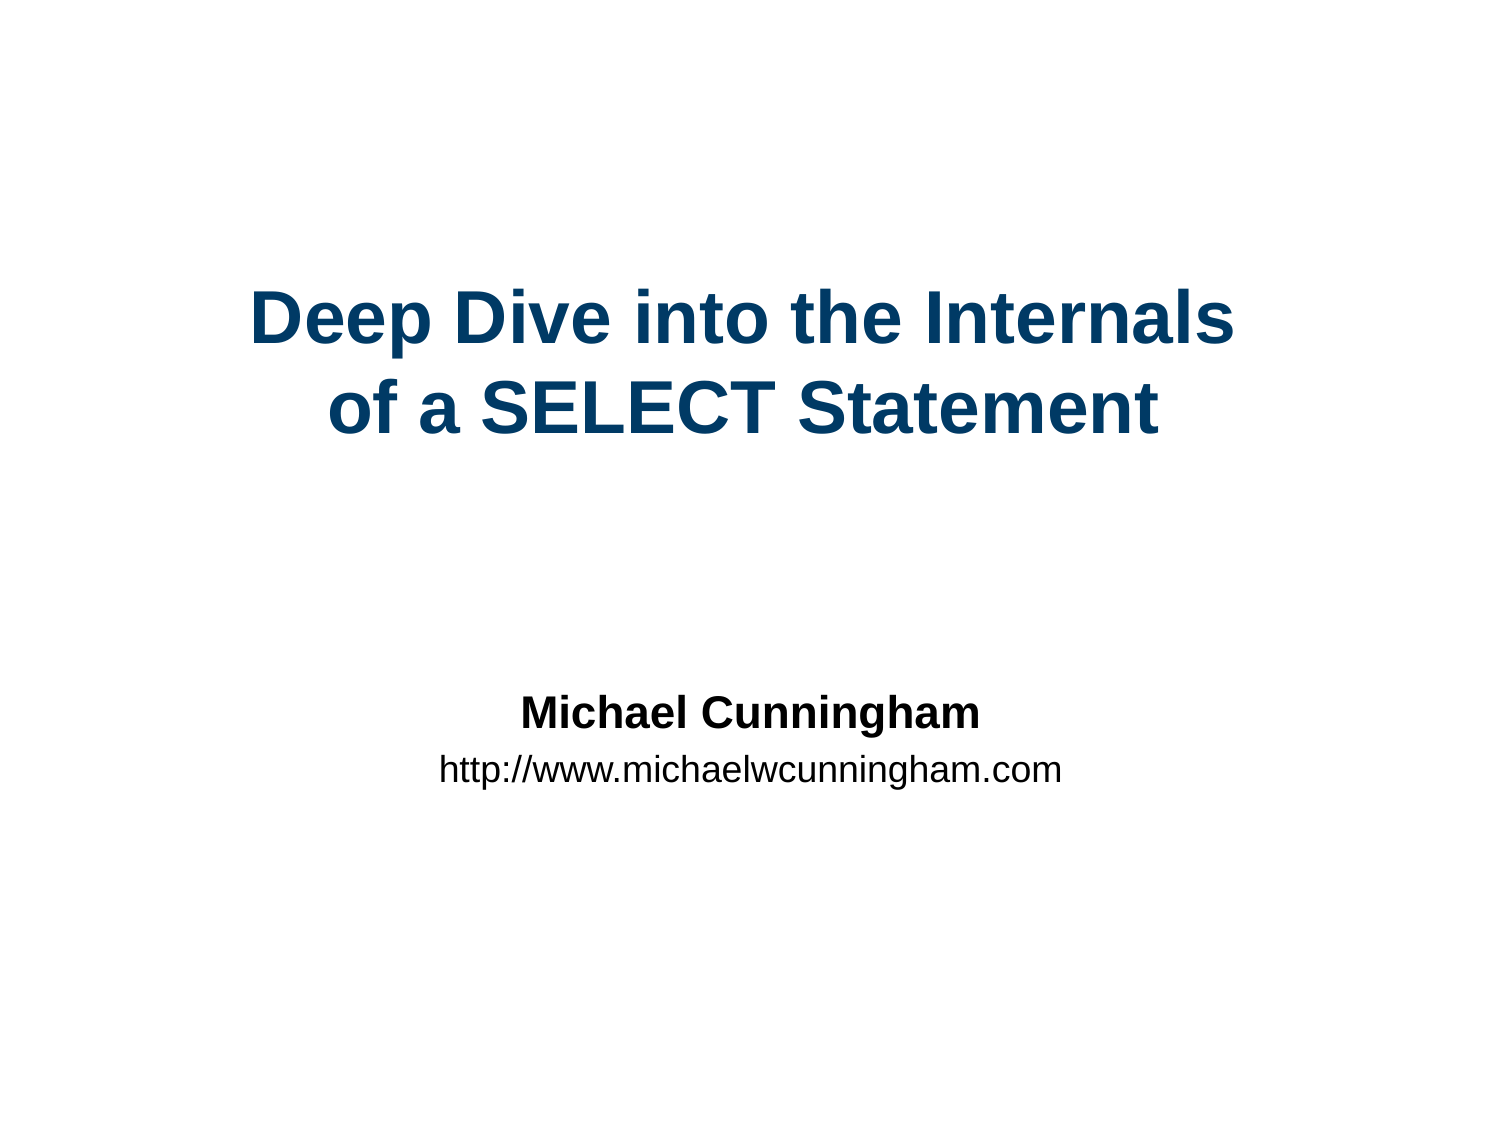

Deep Dive into the Internals
of a SELECT Statement
Michael Cunningham
http://www.michaelwcunningham.com
1